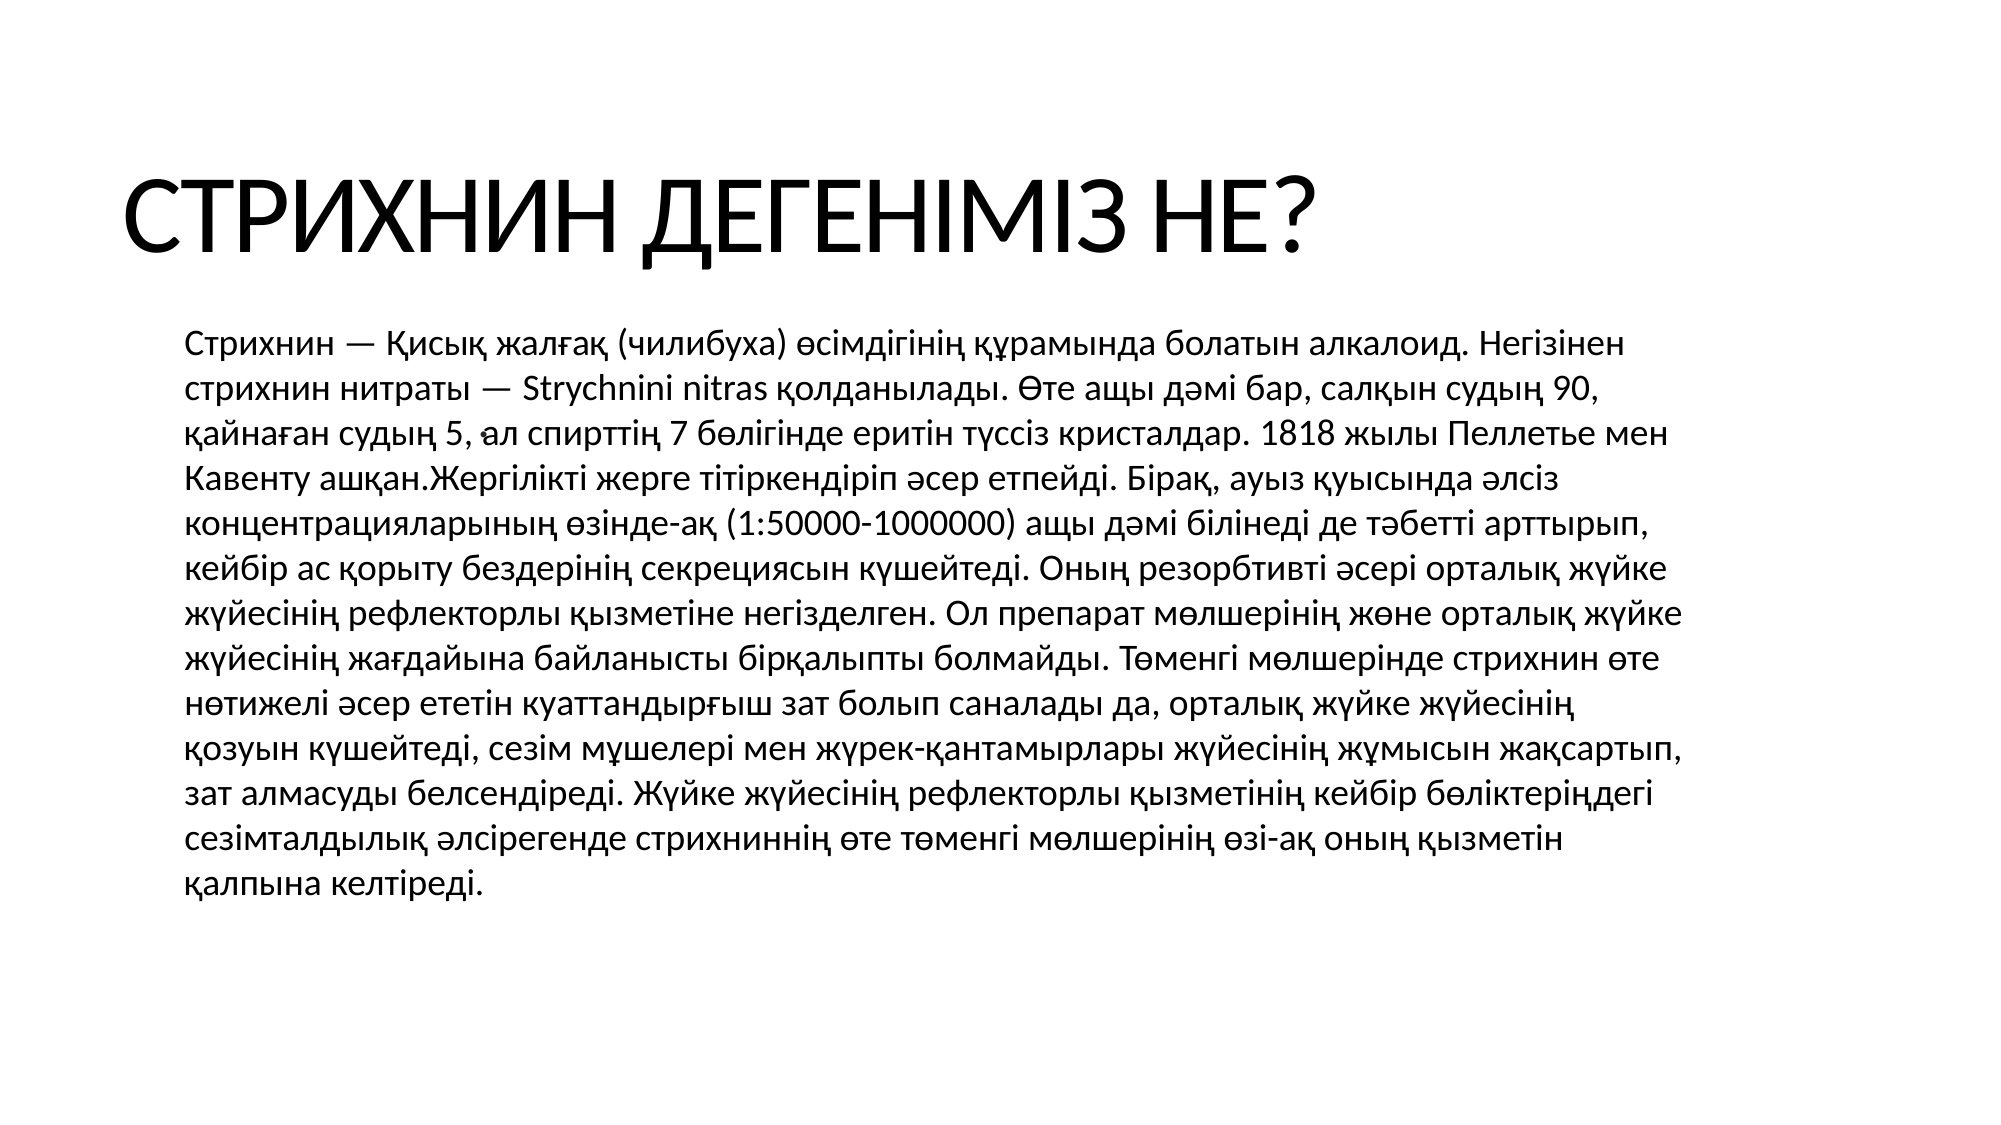

# СТРИХНИН ДЕГЕНІМІЗ НЕ?
Стрихнин — Қисық жалғақ (чилибуха) өсімдігінің құрамында болатын алкалоид. Негізінен стрихнин нитраты — Strychnini nitras қолданылады. Өте ащы дәмі бар, салқын судың 90, қайнаған судың 5, ал спирттің 7 бөлігінде еритін түссіз кристалдар. 1818 жылы Пеллетье мен Кавенту ашқан.Жергілікті жерге тітіркендіріп әсер етпейді. Бірақ, ауыз қуысында әлсіз концентрацияларының өзінде-ақ (1:50000-1000000) ащы дәмі білінеді де тәбетті арттырып, кейбір ас қорыту бездерінің секрециясын күшейтеді. Оның резорбтивті әсері орталық жүйке жүйесінің рефлекторлы қызметіне негізделген. Ол препарат мөлшерінің жөне орталық жүйке жүйесінің жағдайына байланысты бірқалыпты болмайды. Төменгі мөлшерінде стрихнин өте нөтижелі әсер ететін куаттандырғыш зат болып саналады да, орталық жүйке жүйесінің қозуын күшейтеді, сезім мұшелері мен жүрек-қантамырлары жүйесінің жұмысын жақсартып, зат алмасуды белсендіреді. Жүйке жүйесінің рефлекторлы қызметінің кейбір бөліктеріңдегі сезімталдылық әлсірегенде стрихниннің өте төменгі мөлшерінің өзі-ақ оның қызметін қалпына келтіреді.
.